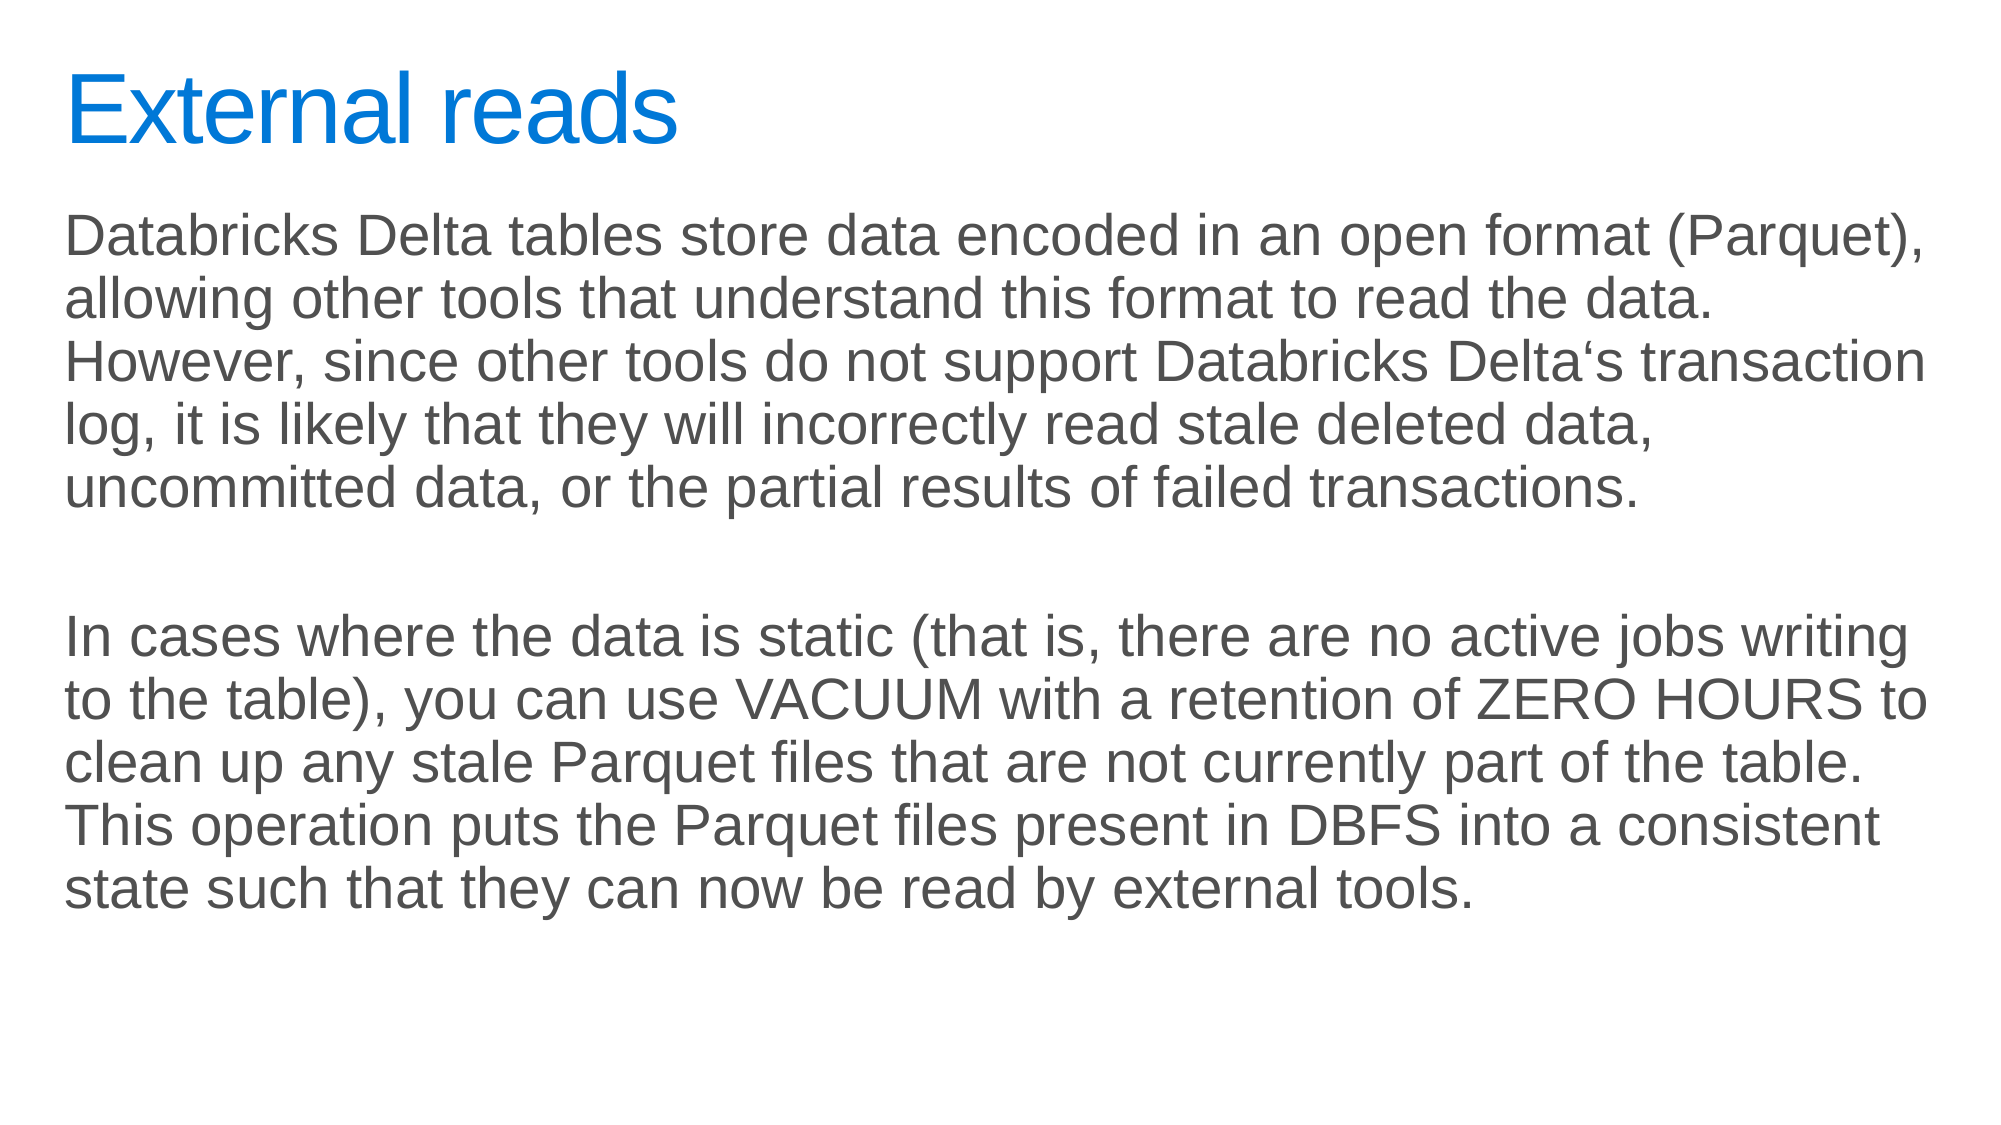

# External reads
Databricks Delta tables store data encoded in an open format (Parquet), allowing other tools that understand this format to read the data. However, since other tools do not support Databricks Delta‘s transaction log, it is likely that they will incorrectly read stale deleted data, uncommitted data, or the partial results of failed transactions.

In cases where the data is static (that is, there are no active jobs writing to the table), you can use VACUUM with a retention of ZERO HOURS to clean up any stale Parquet files that are not currently part of the table. This operation puts the Parquet files present in DBFS into a consistent state such that they can now be read by external tools.